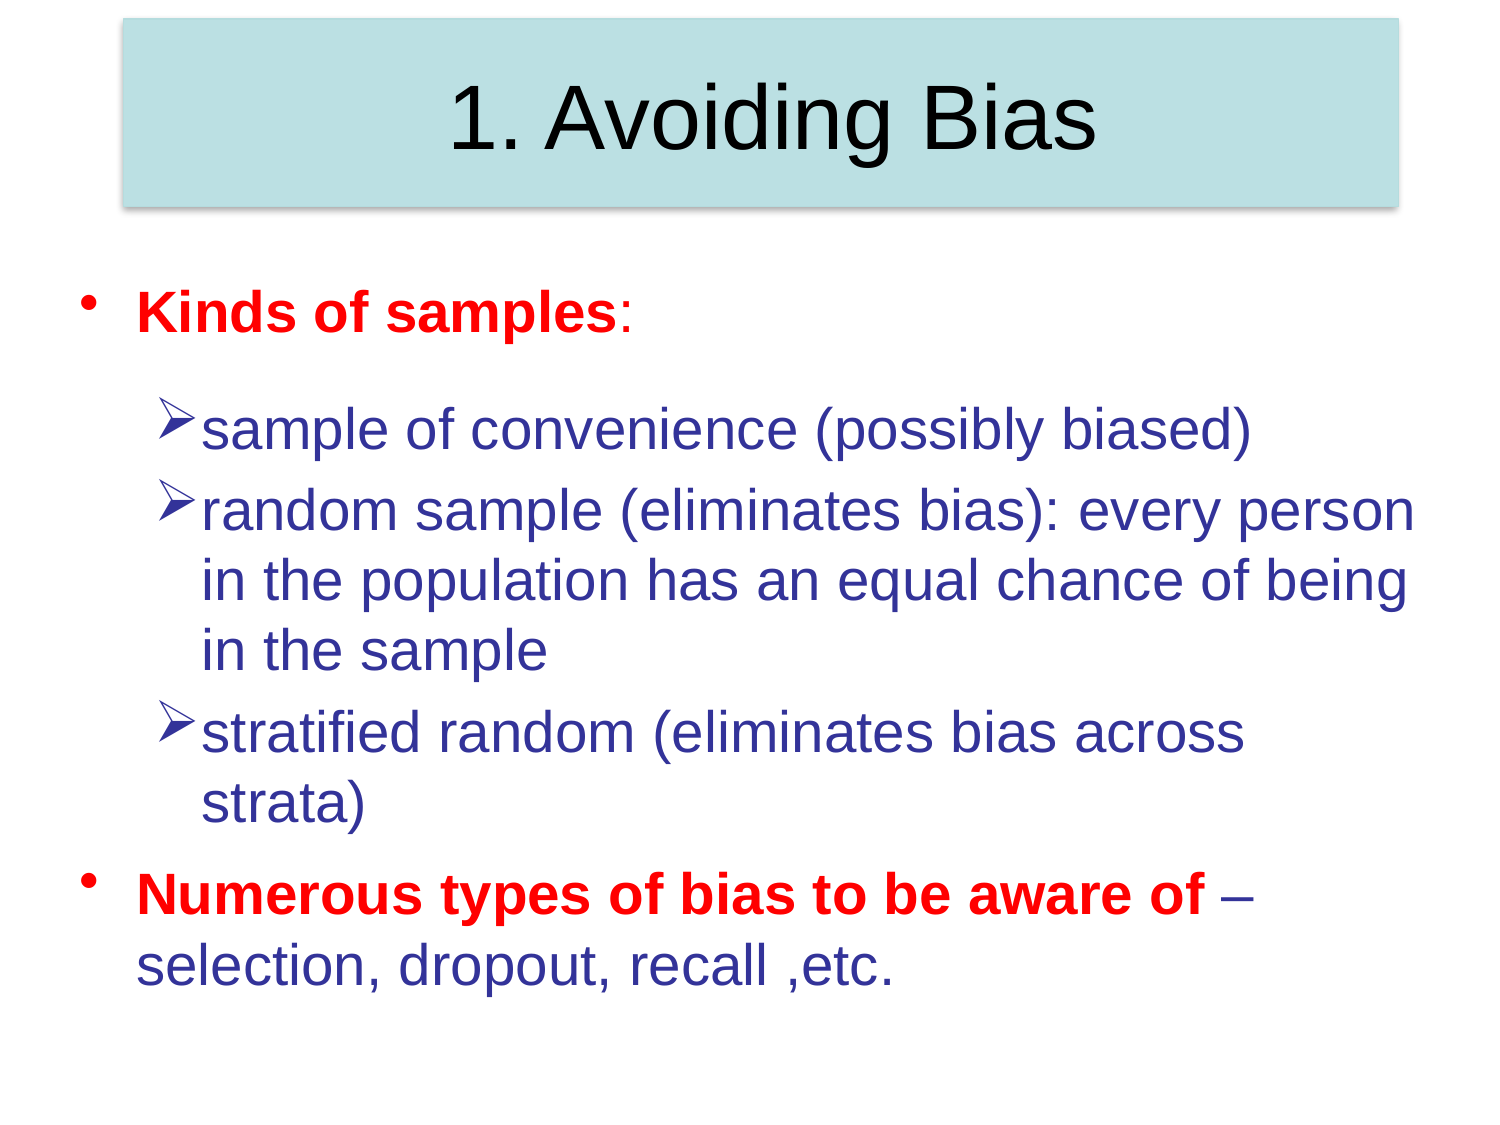

# 1. Avoiding Bias
Kinds of samples:
sample of convenience (possibly biased)
random sample (eliminates bias): every person in the population has an equal chance of being in the sample
stratified random (eliminates bias across strata)
Numerous types of bias to be aware of – selection, dropout, recall ,etc.

    © Imperial College London
Slide 75